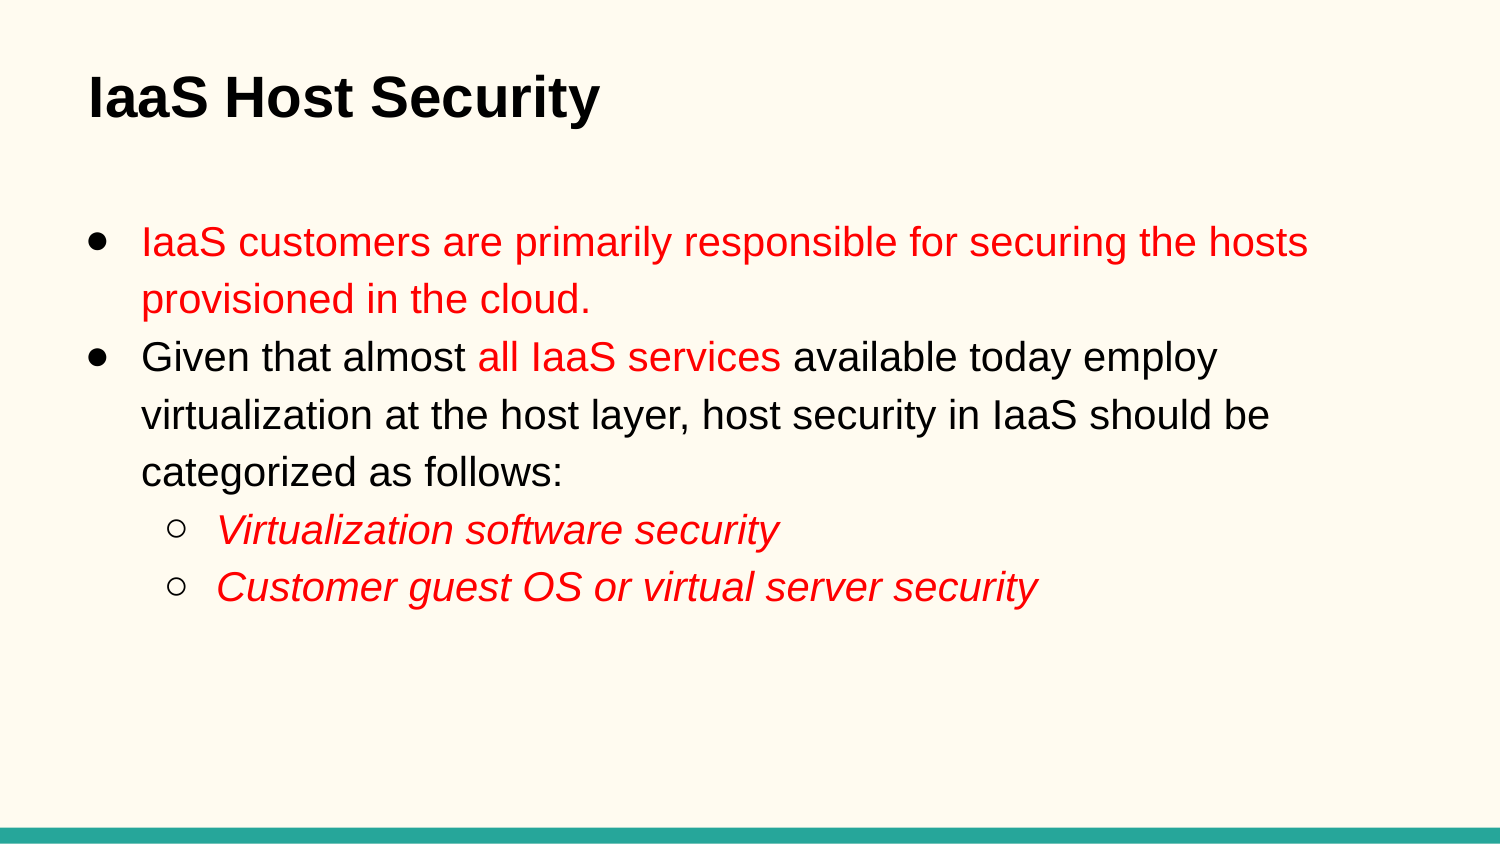

# IaaS Host Security
IaaS customers are primarily responsible for securing the hosts provisioned in the cloud.
Given that almost all IaaS services available today employ virtualization at the host layer, host security in IaaS should be categorized as follows:
Virtualization software security
Customer guest OS or virtual server security